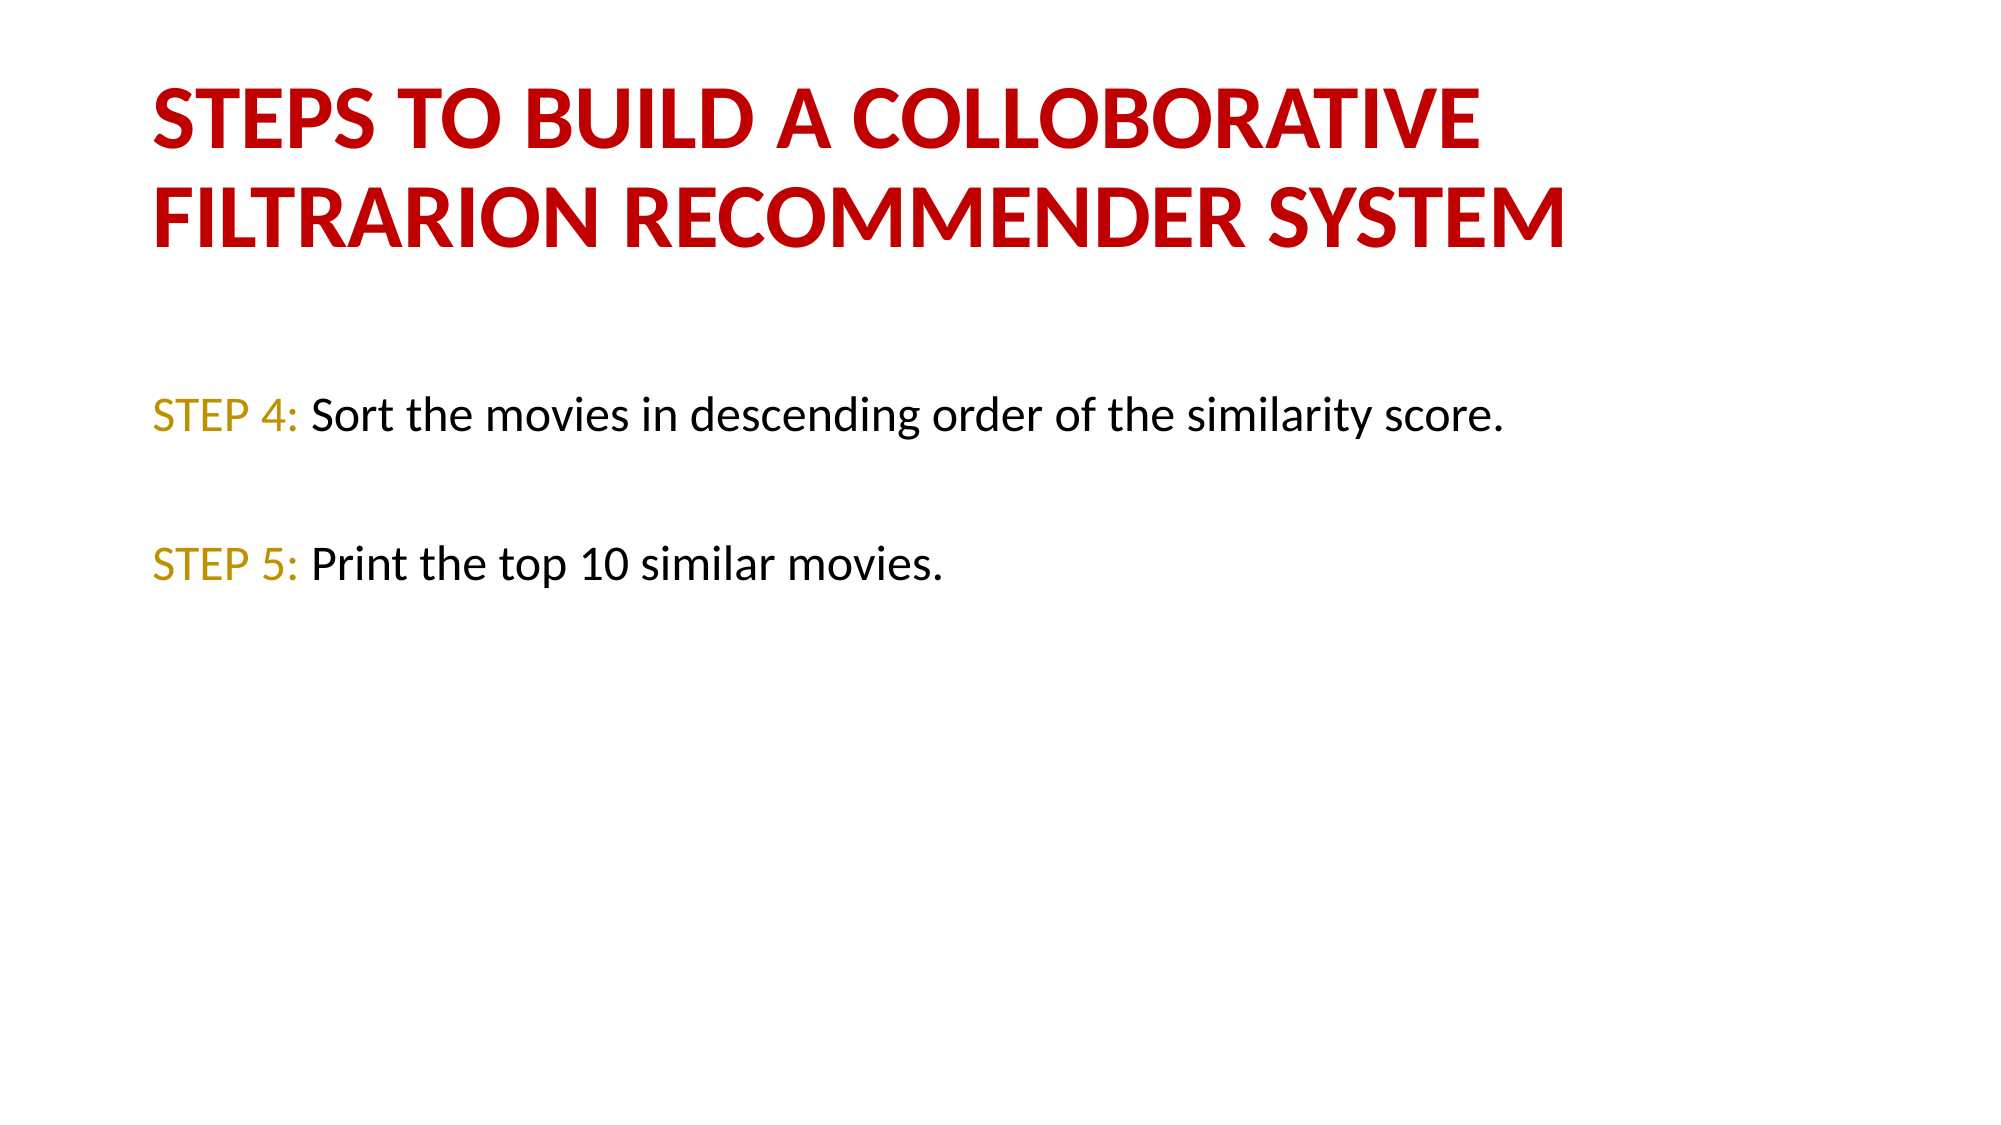

# STEPS TO BUILD A COLLOBORATIVE FILTRARION RECOMMENDER SYSTEM

STEP 4: Sort the movies in descending order of the similarity score.

STEP 5: Print the top 10 similar movies.